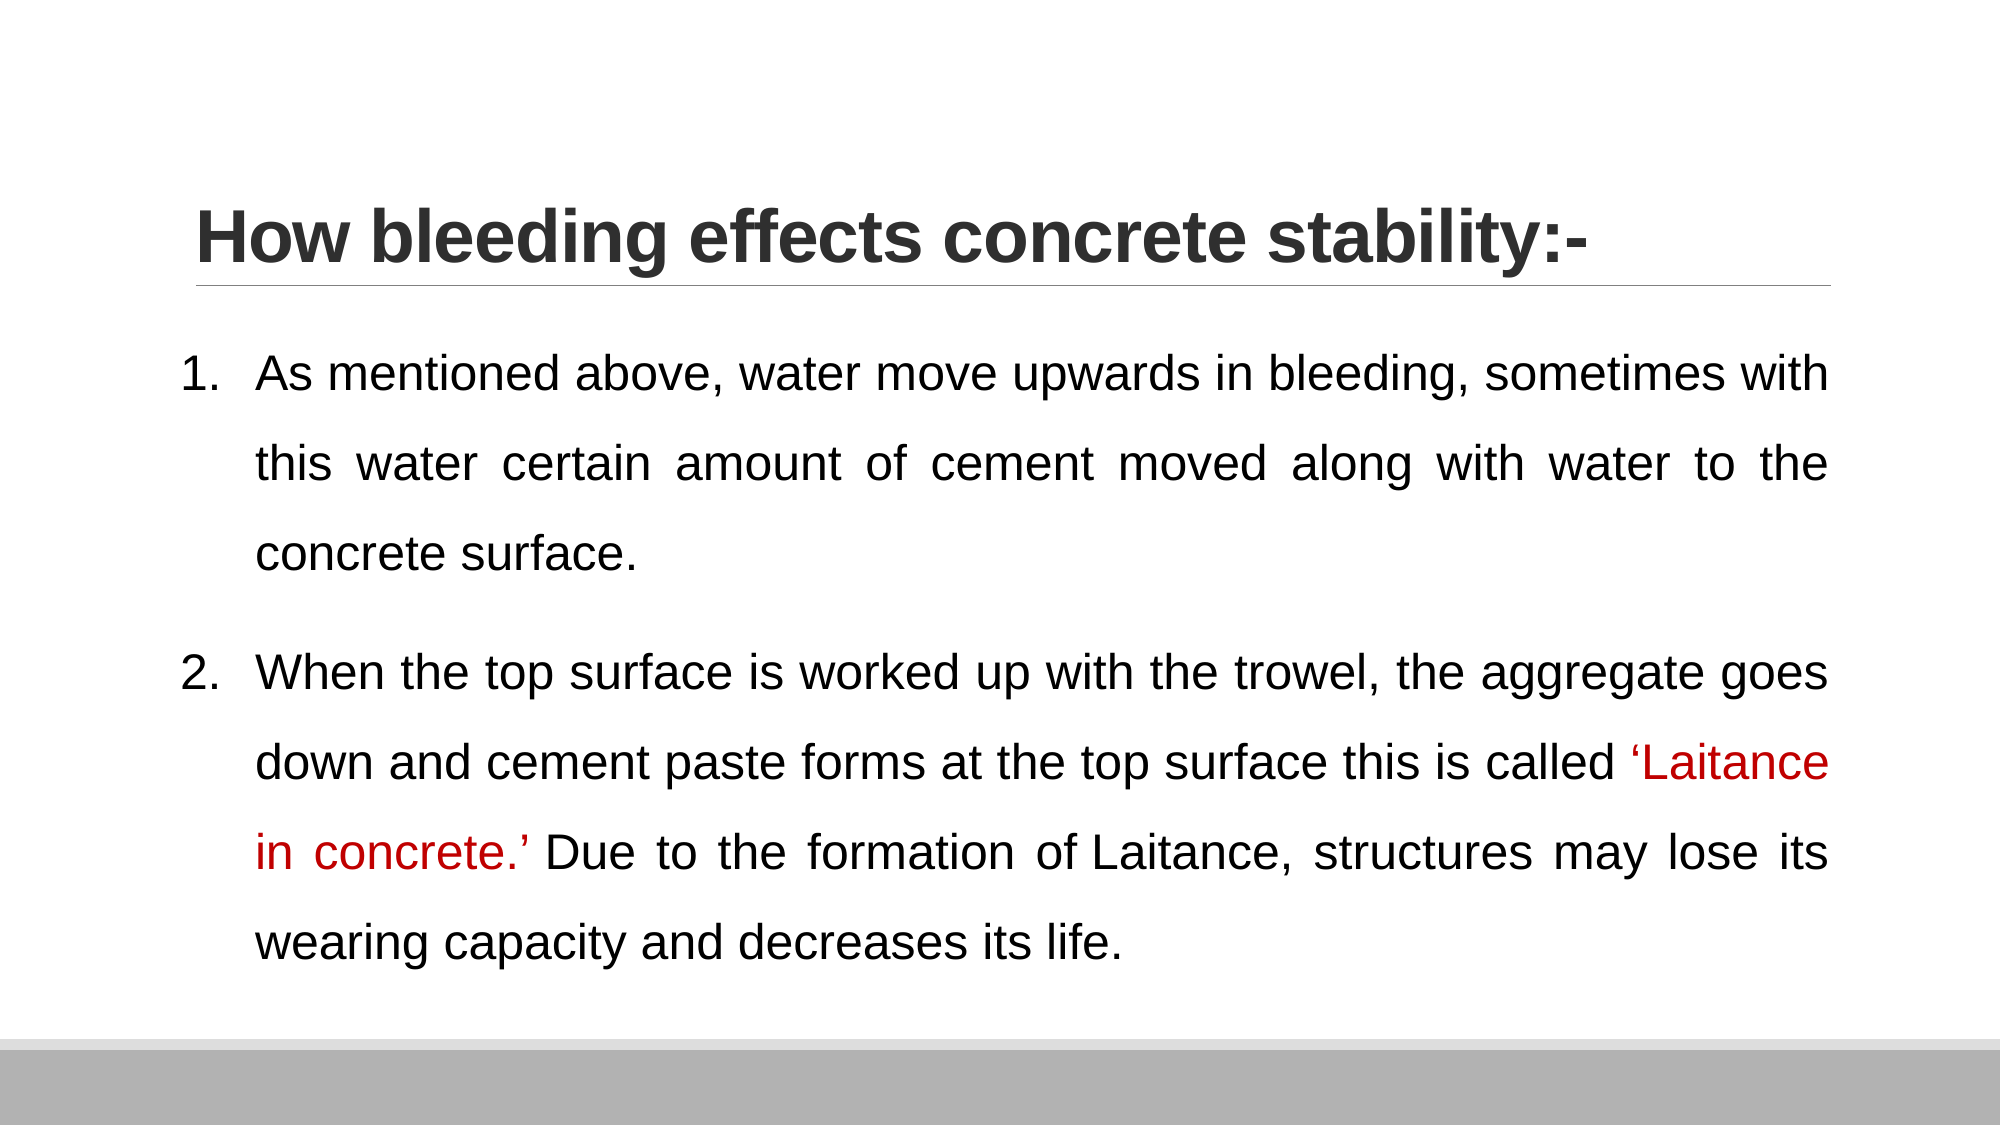

# How bleeding effects concrete stability:-
As mentioned above, water move upwards in bleeding, sometimes with this water certain amount of cement moved along with water to the concrete surface.
When the top surface is worked up with the trowel, the aggregate goes down and cement paste forms at the top surface this is called ‘Laitance in concrete.’ Due to the formation of Laitance, structures may lose its wearing capacity and decreases its life.